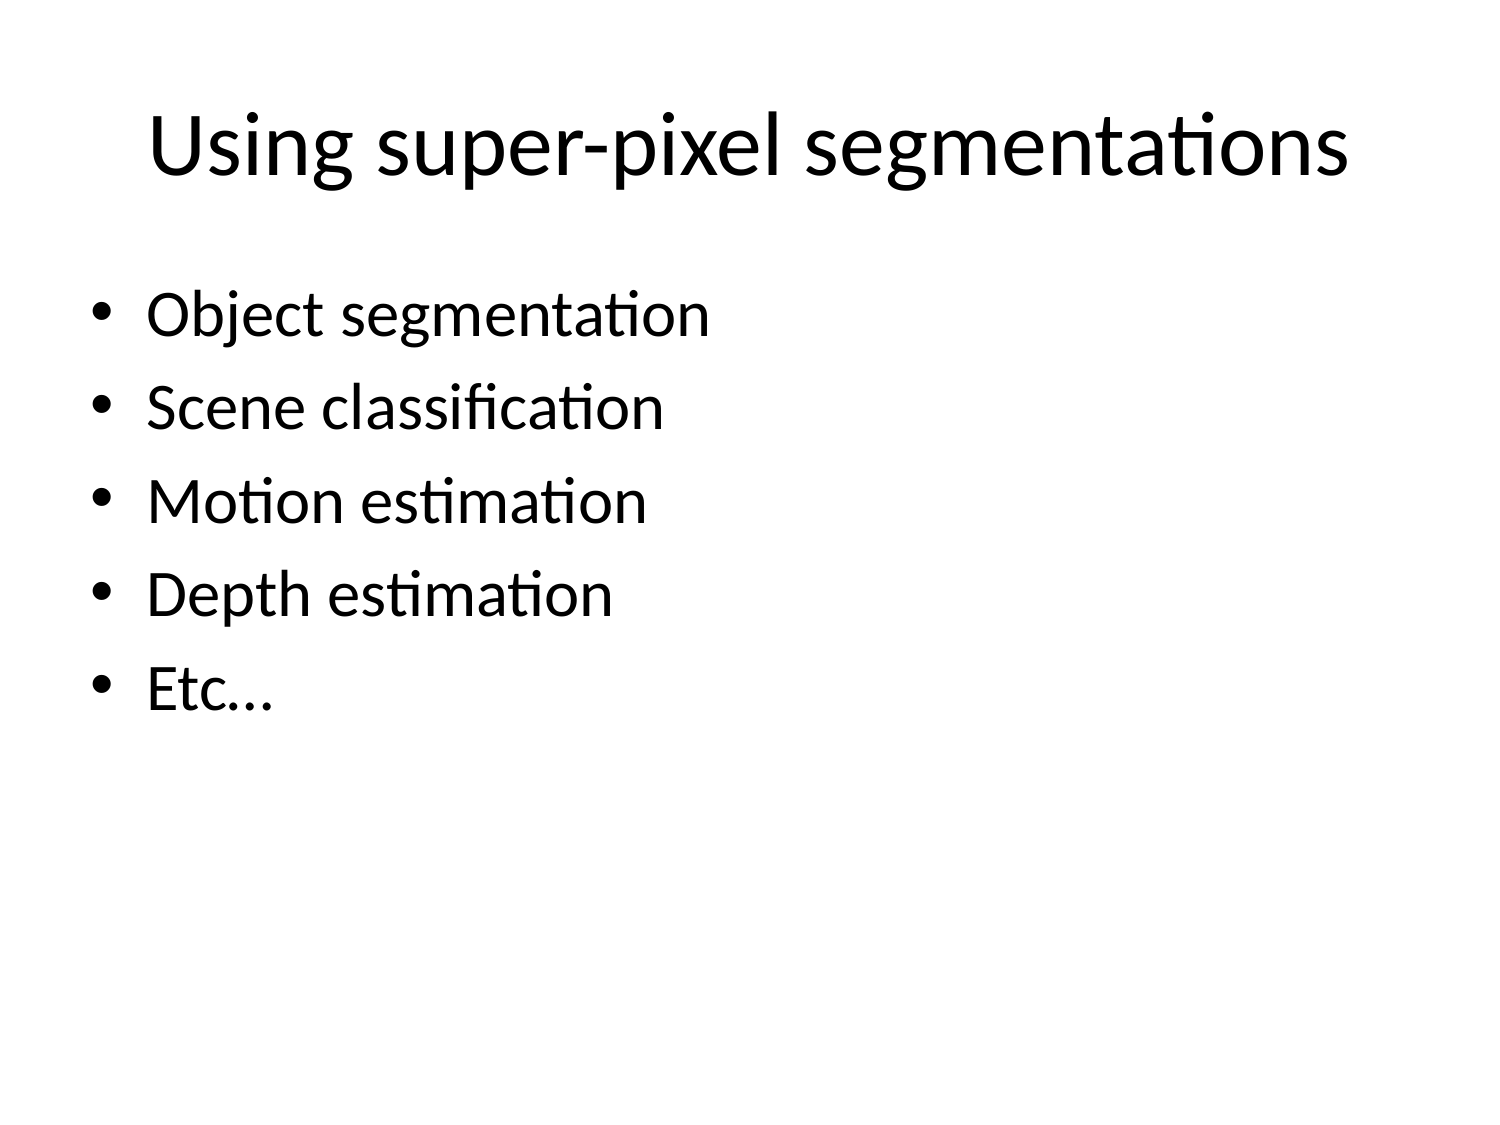

# Using super-pixel segmentations
Object segmentation
Scene classification
Motion estimation
Depth estimation
Etc…